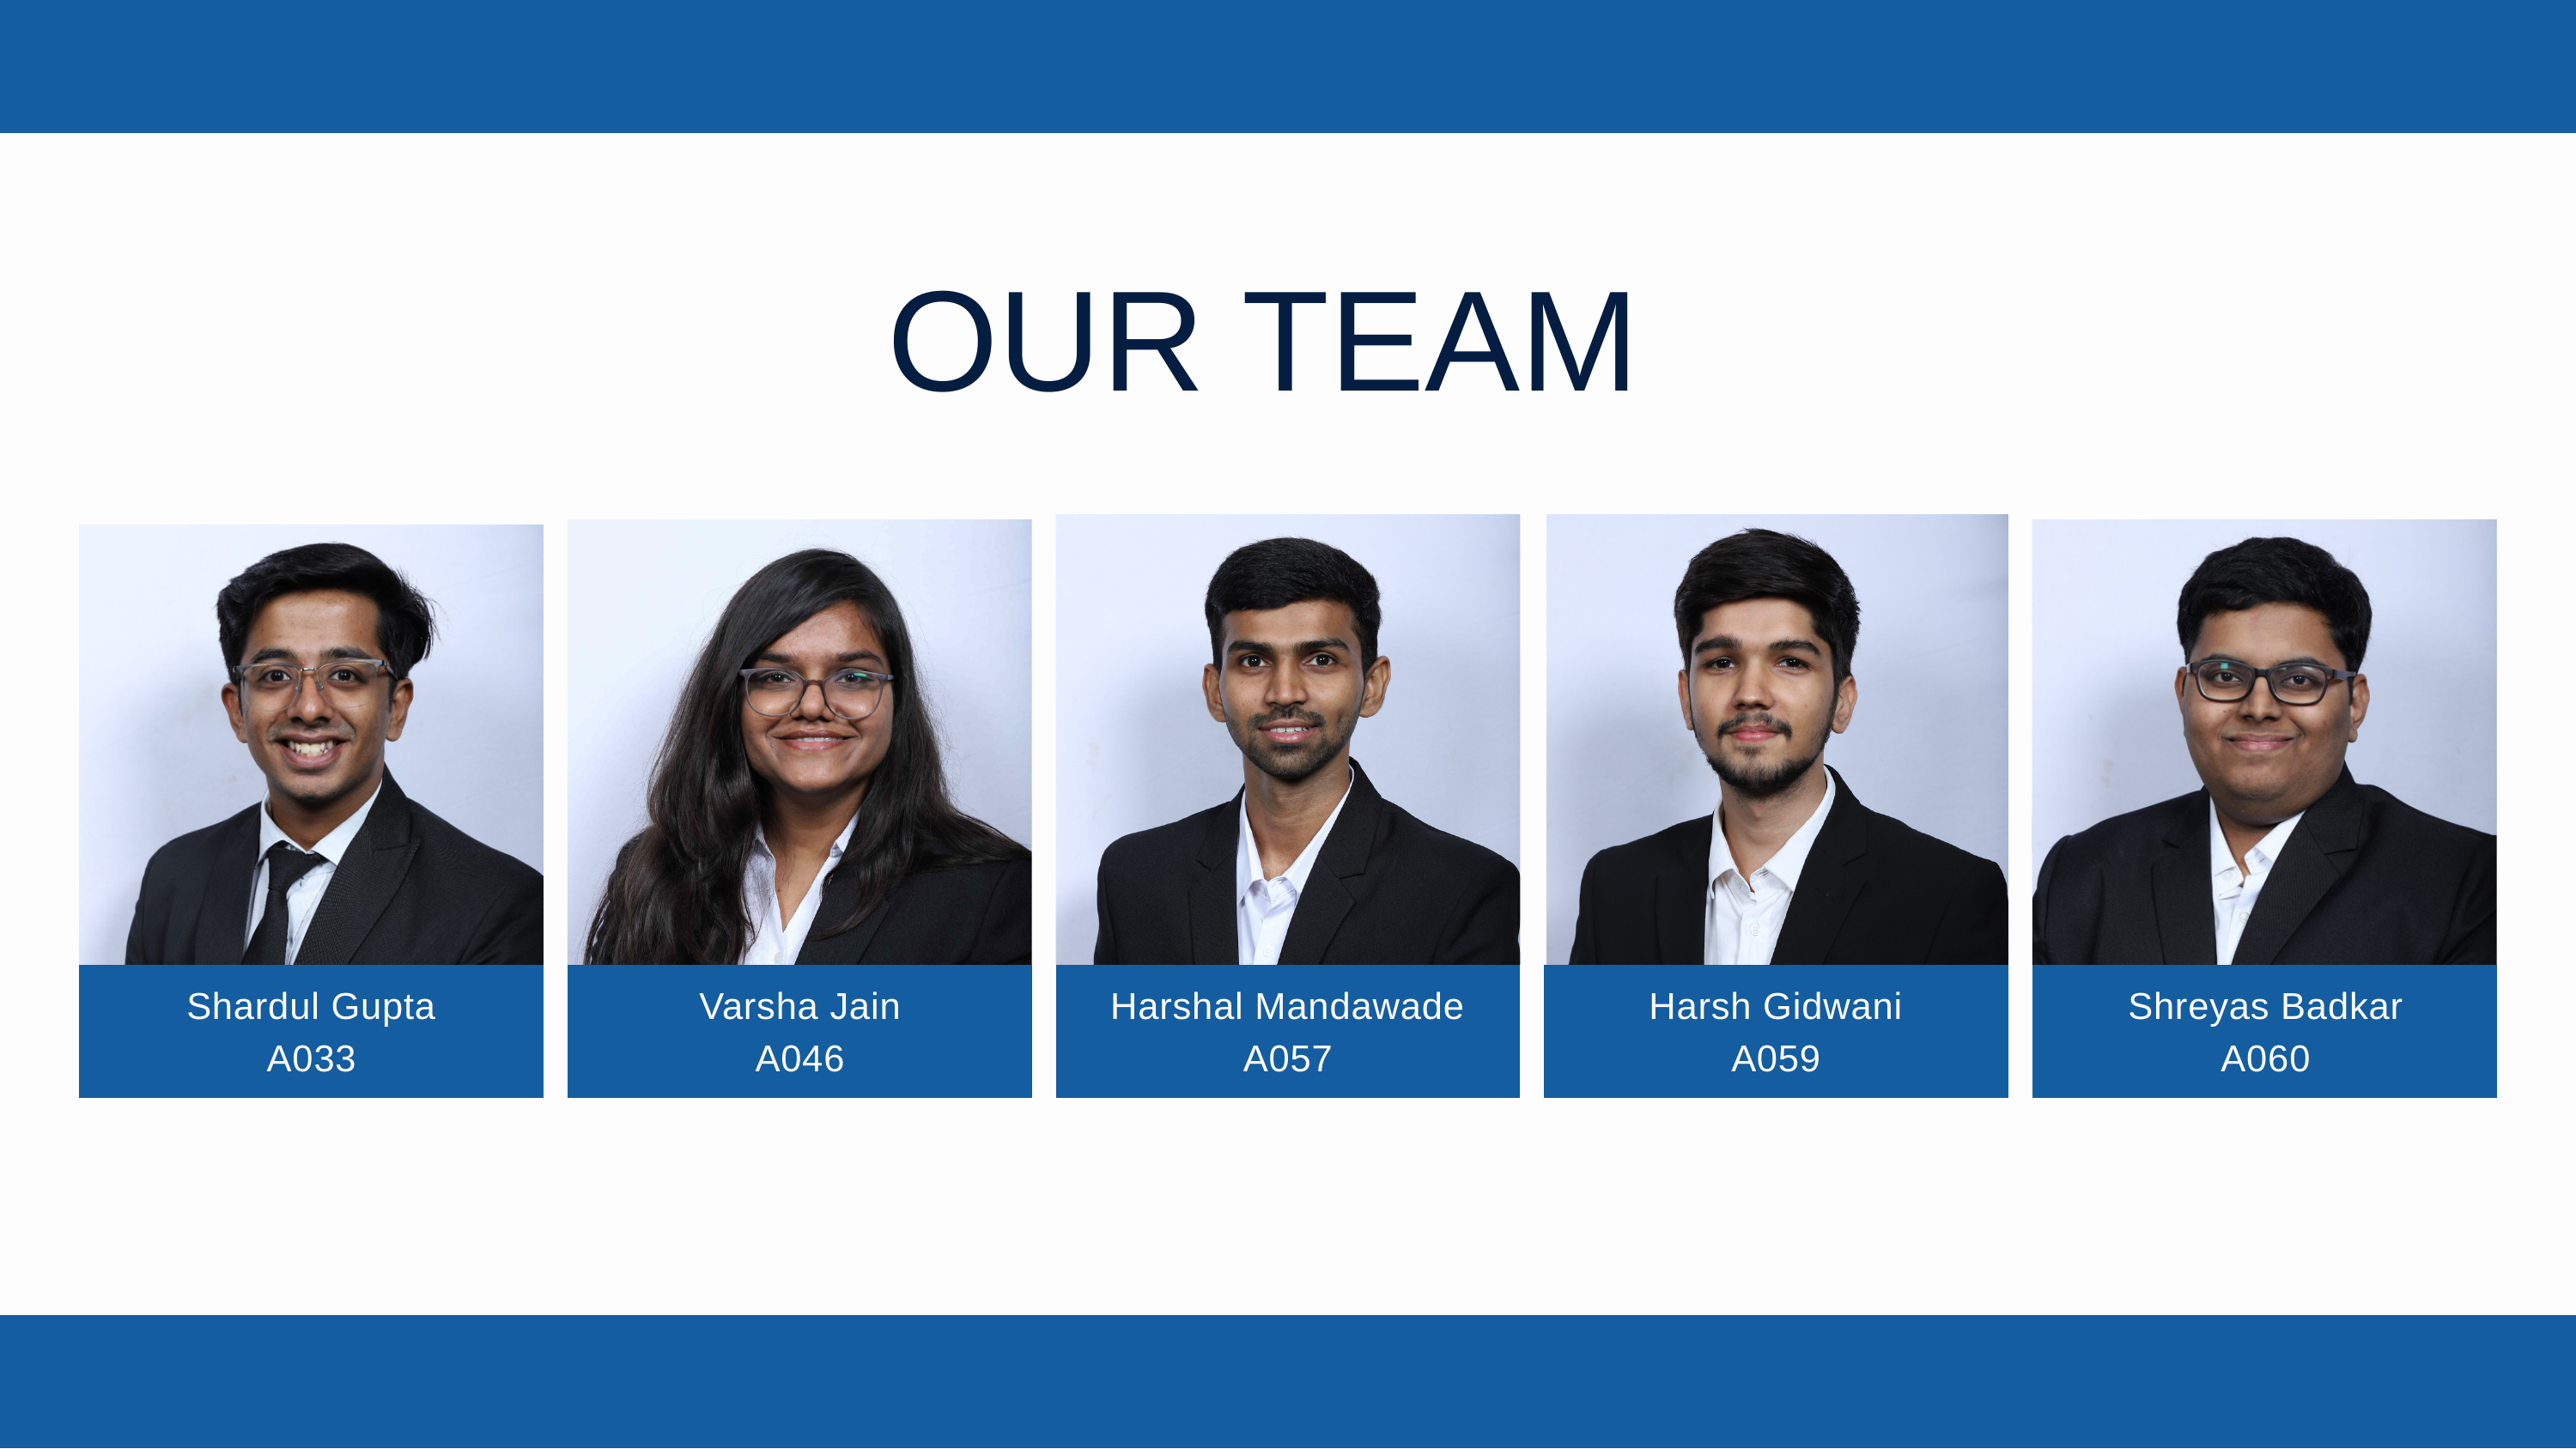

OUR TEAM

Shardul Gupta
A033
Varsha Jain
A046
Harshal Mandawade A057
Harsh Gidwani
A059
Shreyas Badkar
A060